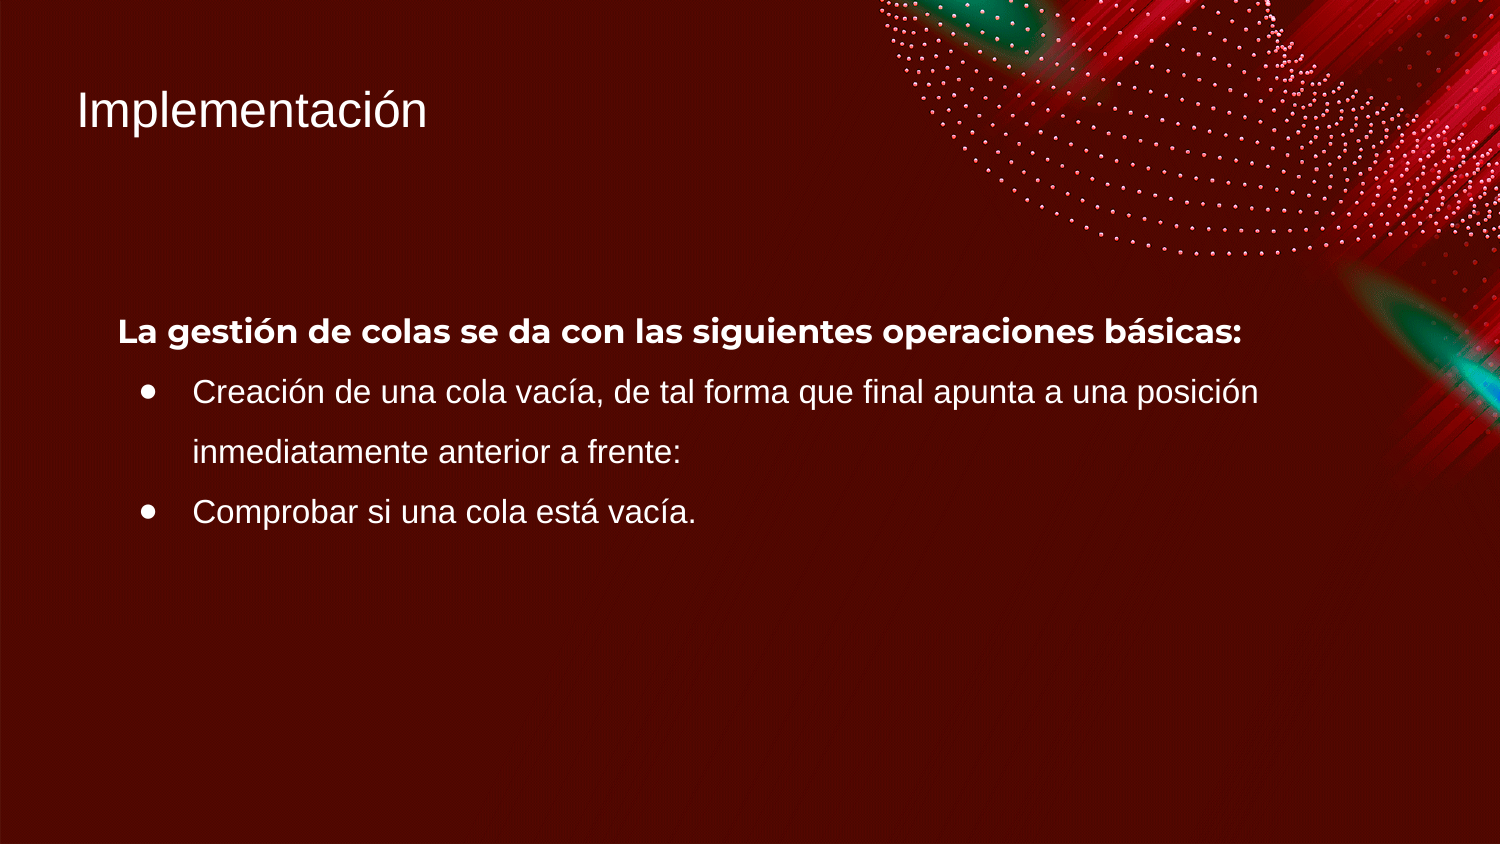

# Implementación
La gestión de colas se da con las siguientes operaciones básicas:
Creación de una cola vacía, de tal forma que final apunta a una posición inmediatamente anterior a frente:
Comprobar si una cola está vacía.